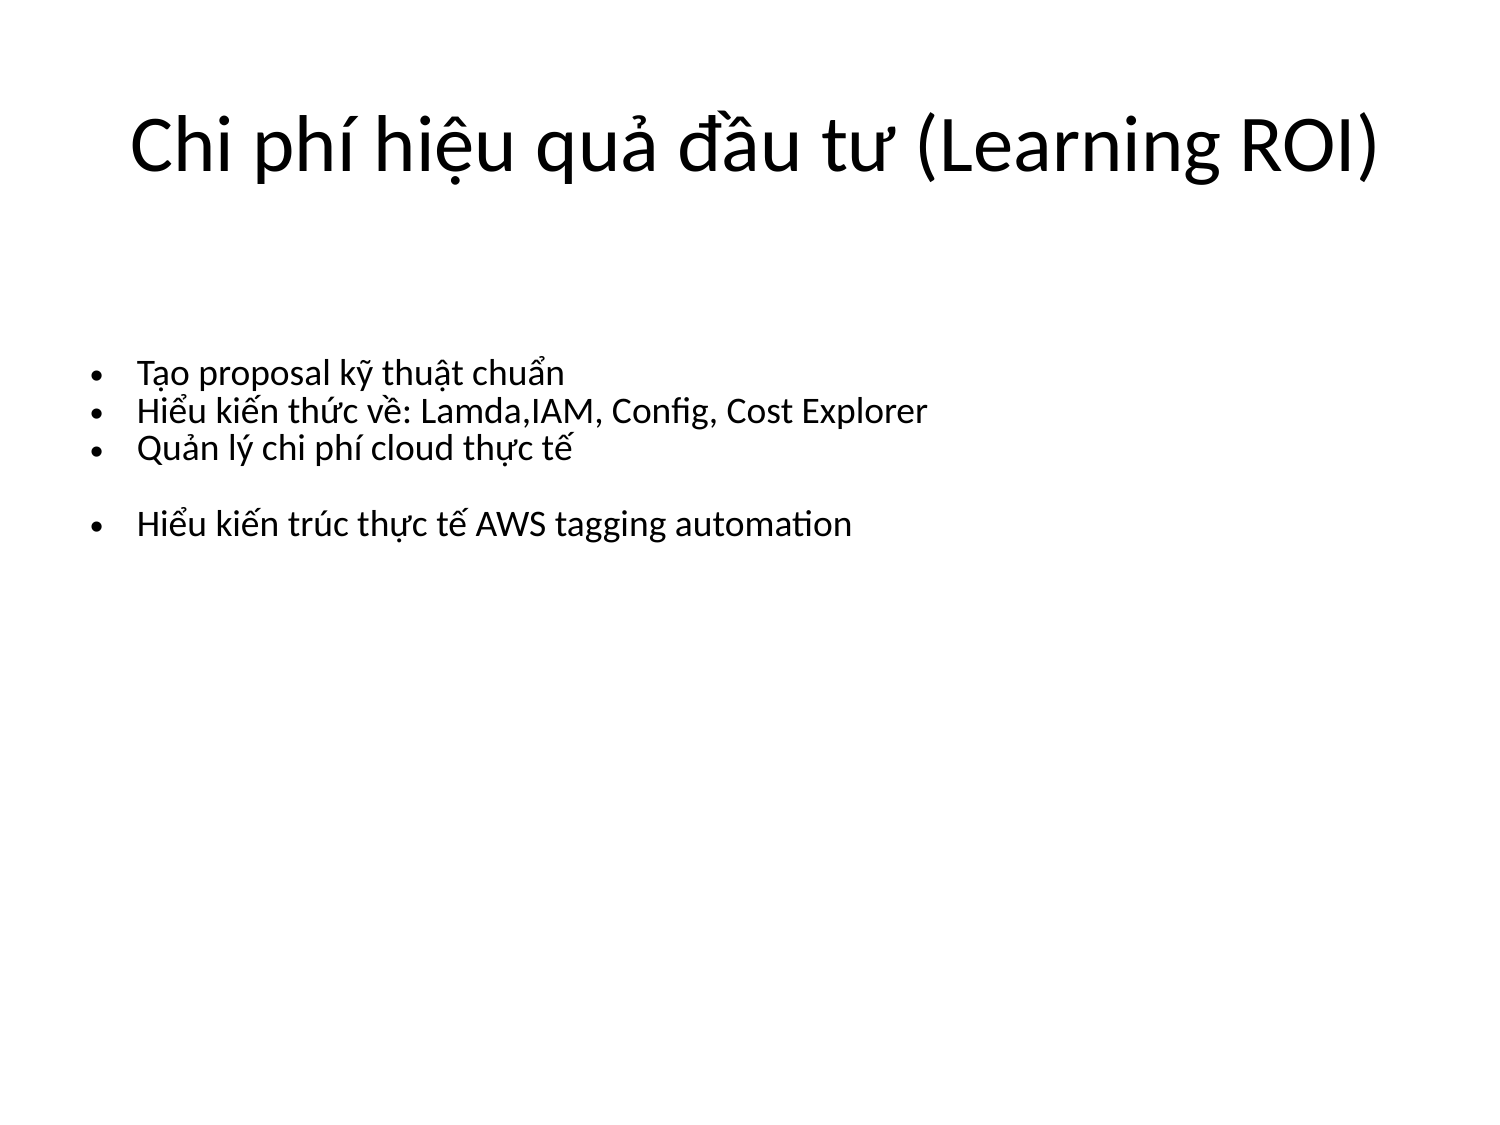

# Chi phí hiệu quả đầu tư (Learning ROI)
|  |
| --- |
| Tạo proposal kỹ thuật chuẩn Hiểu kiến thức về: Lamda,IAM, Config, Cost Explorer Quản lý chi phí cloud thực tế |
| Hiểu kiến trúc thực tế AWS tagging automation |
| --- |